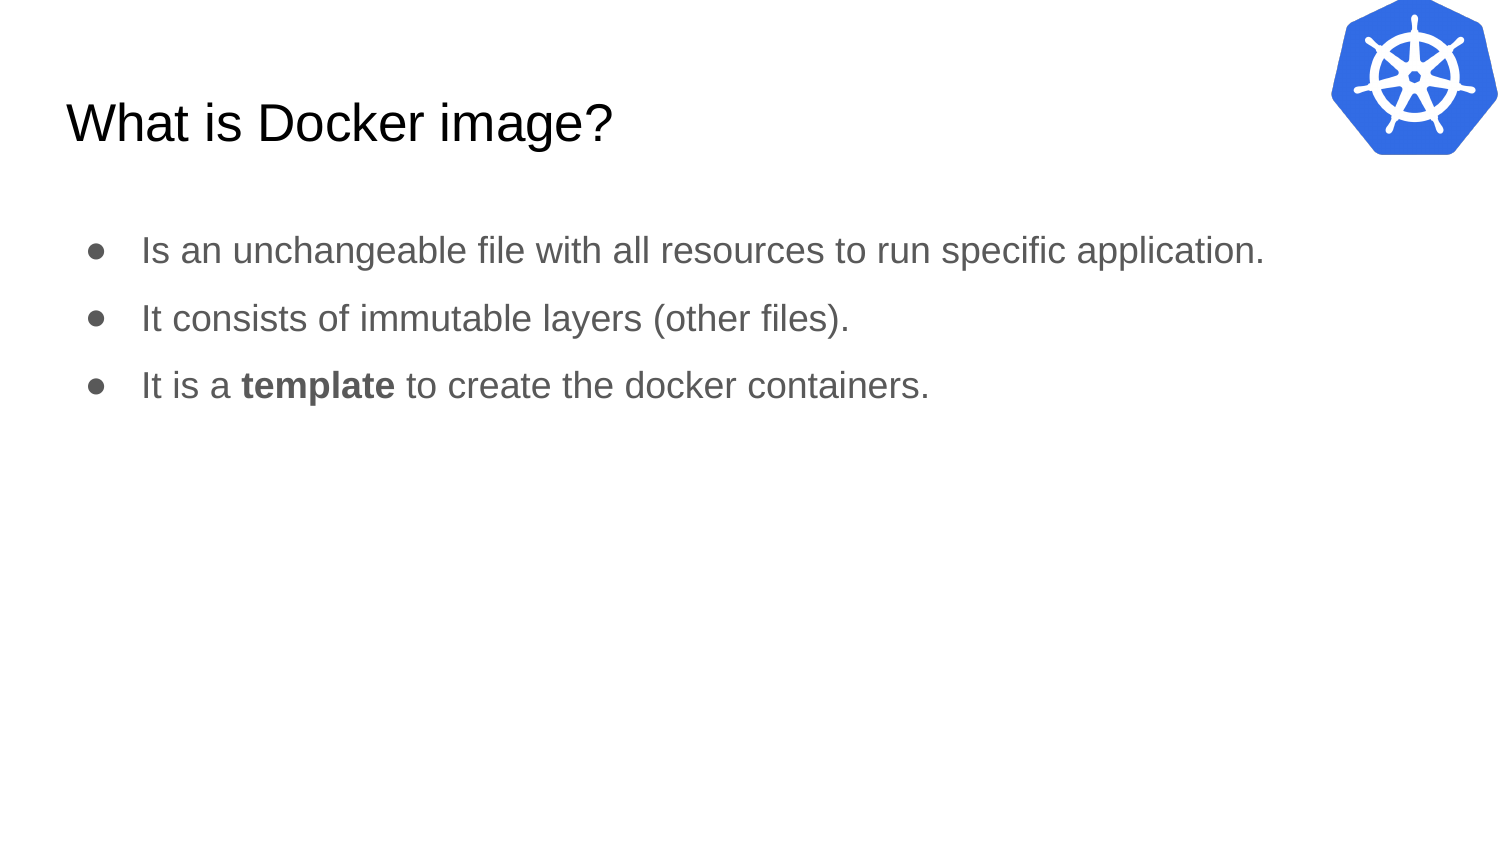

# What is Docker image?
Is an unchangeable file with all resources to run specific application.
It consists of immutable layers (other files).
It is a template to create the docker containers.